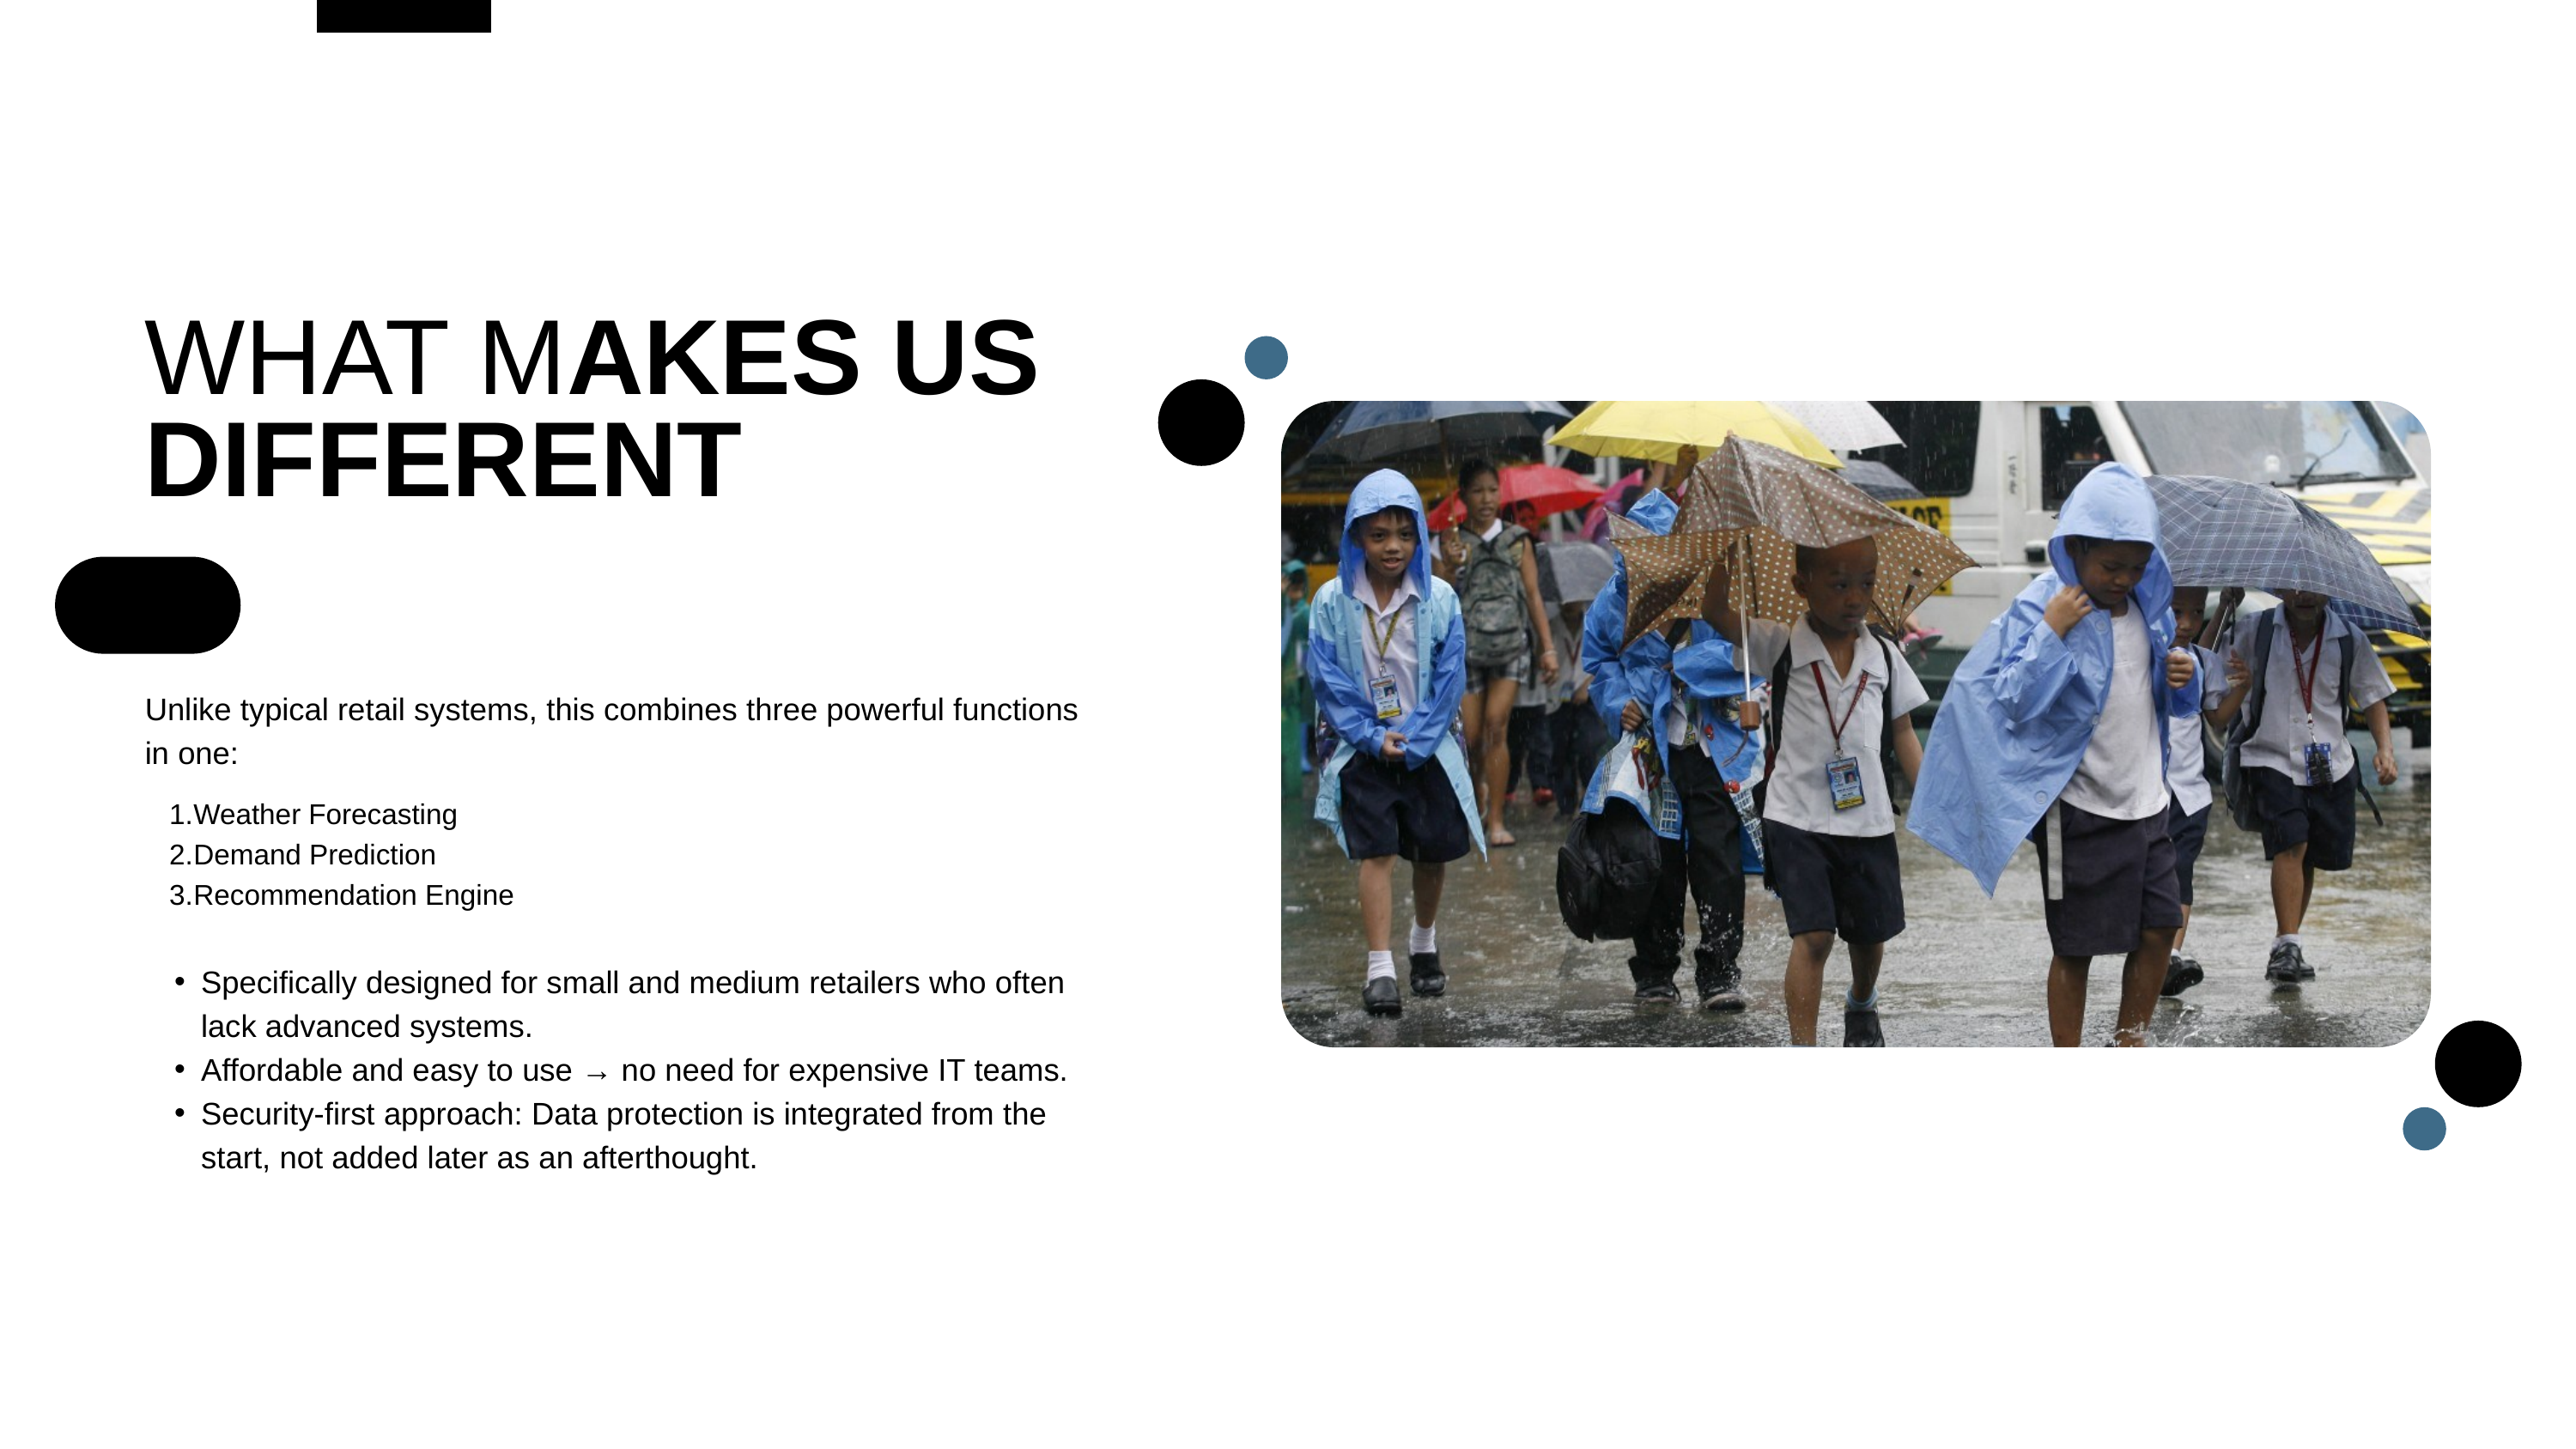

WHAT MAKES US DIFFERENT

Unlike typical retail systems, this combines three powerful functions in one:
Weather Forecasting
Demand Prediction
Recommendation Engine
Specifically designed for small and medium retailers who often lack advanced systems.
Affordable and easy to use → no need for expensive IT teams.
Security-first approach: Data protection is integrated from the start, not added later as an afterthought.